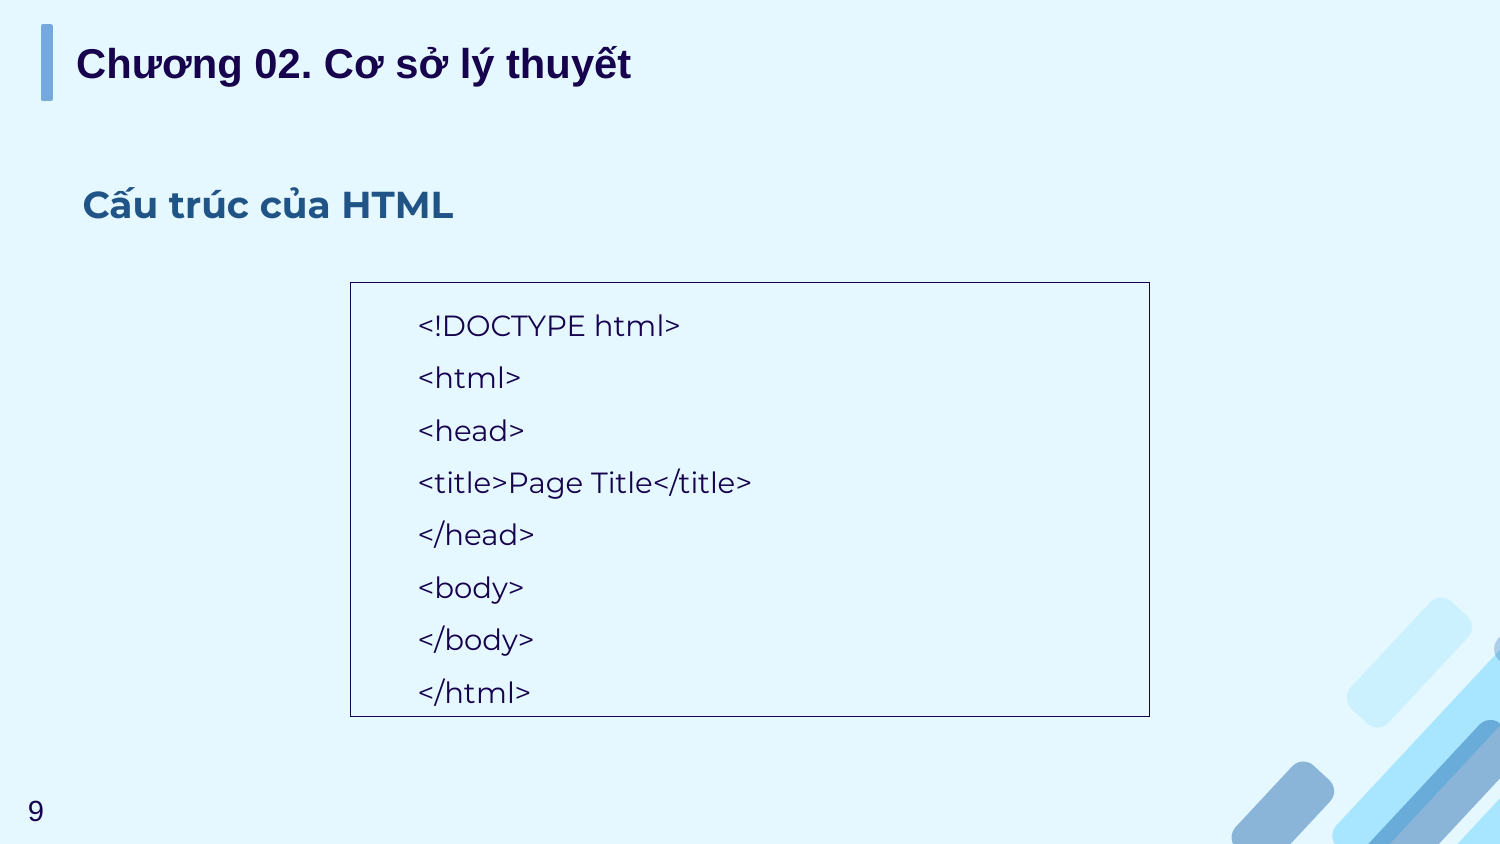

Chương 02. Cơ sở lý thuyết
Cấu trúc của HTML
<!DOCTYPE html>
<html>
<head>
<title>Page Title</title>
</head>
<body>
</body>
</html>
9